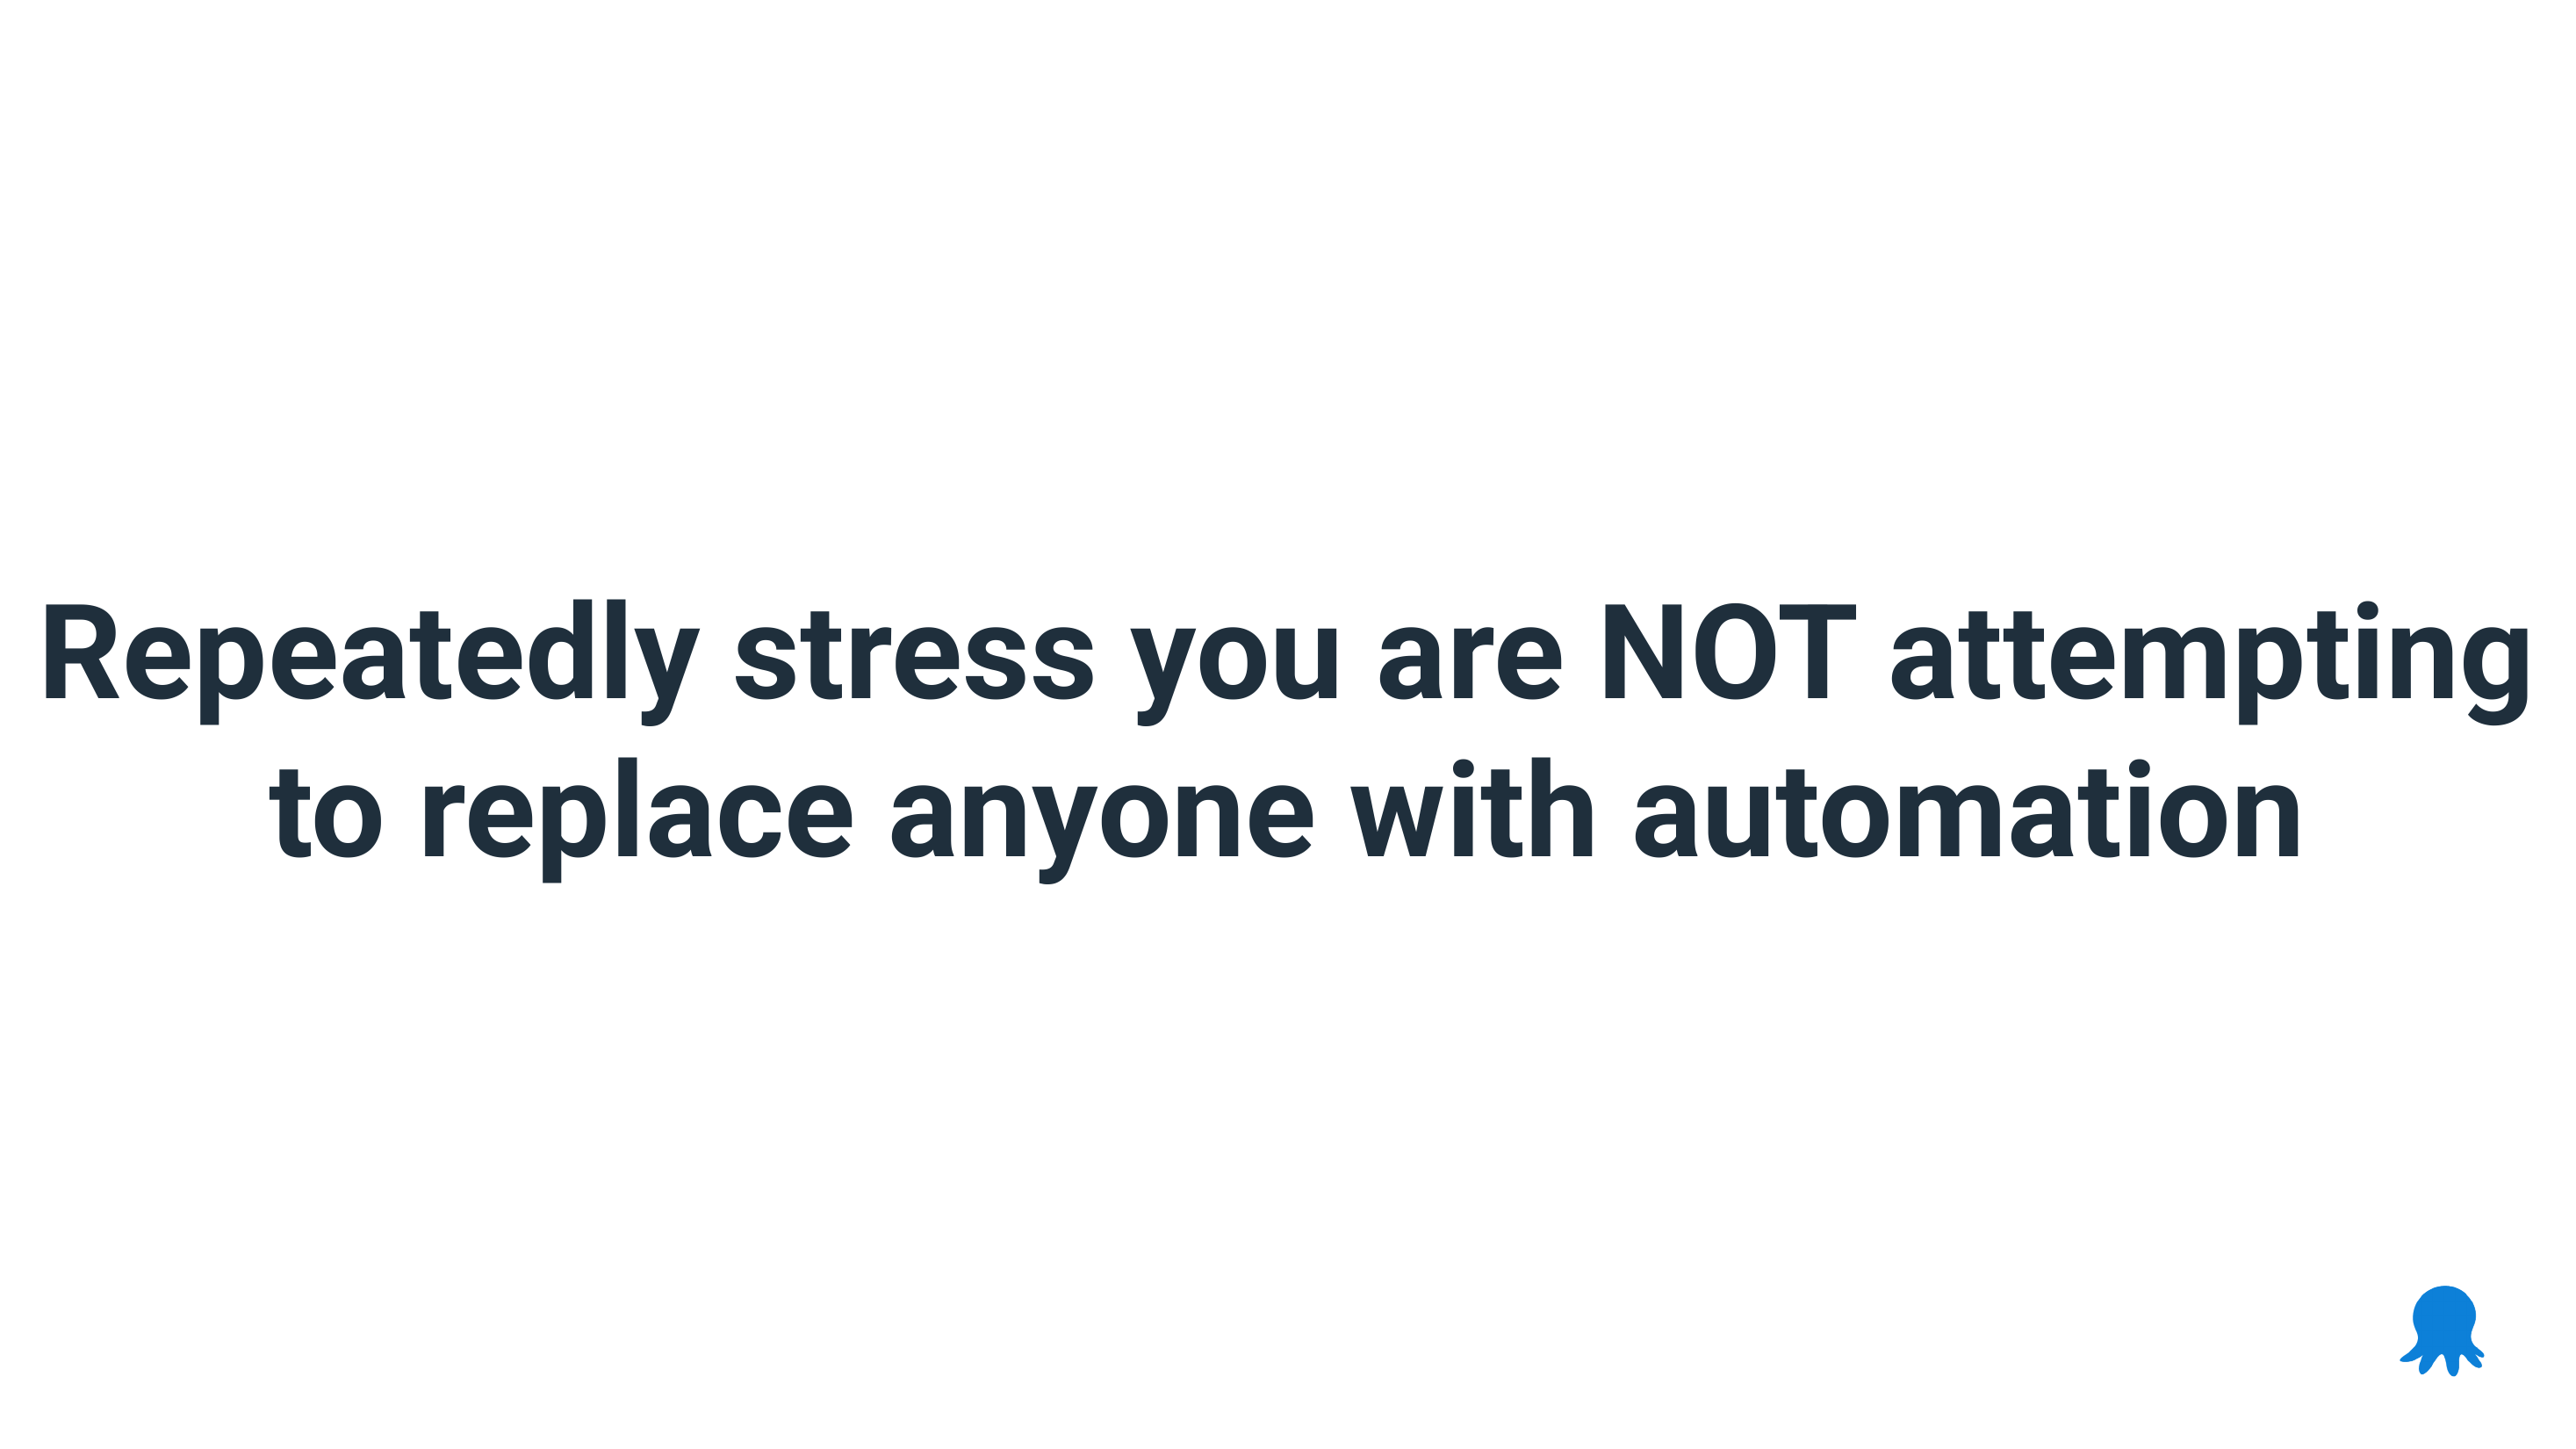

Repeatedly stress you are NOT attempting to replace anyone with automation